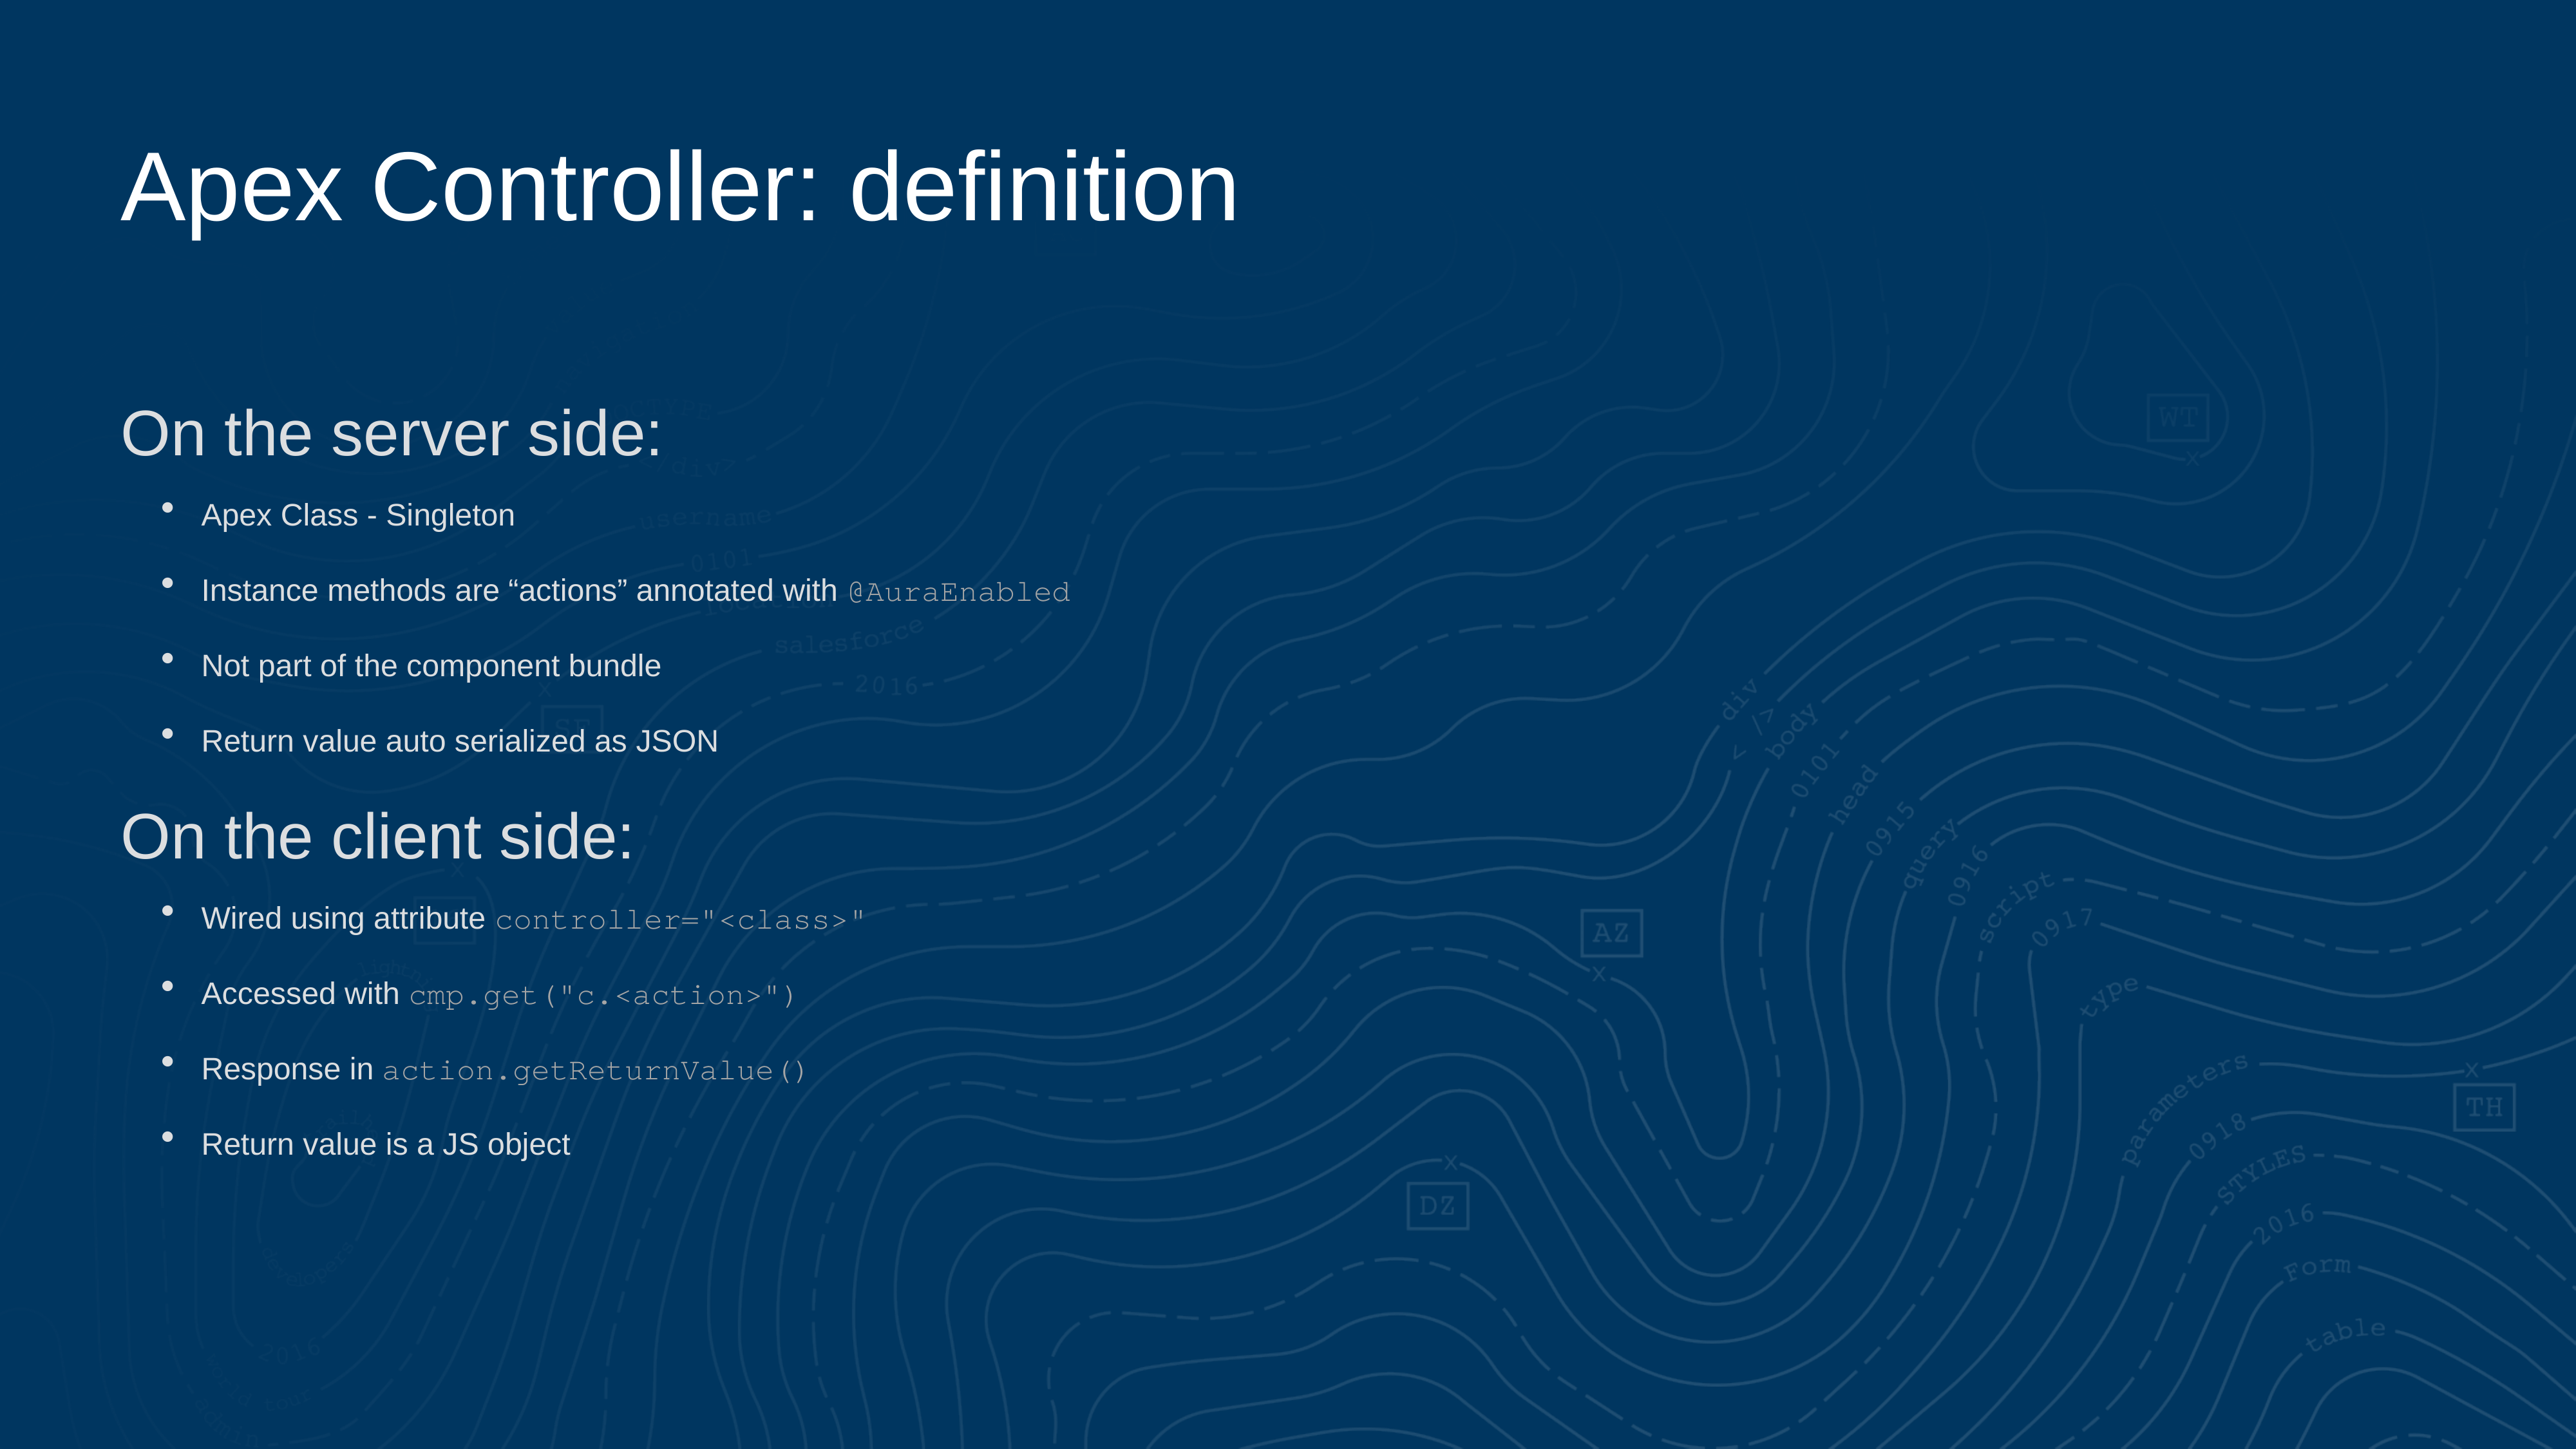

# Apex Controller: definition
On the server side:
Apex Class - Singleton
Instance methods are “actions” annotated with @AuraEnabled
Not part of the component bundle
Return value auto serialized as JSON
On the client side:
Wired using attribute controller="<class>"
Accessed with cmp.get("c.<action>")
Response in action.getReturnValue()
Return value is a JS object